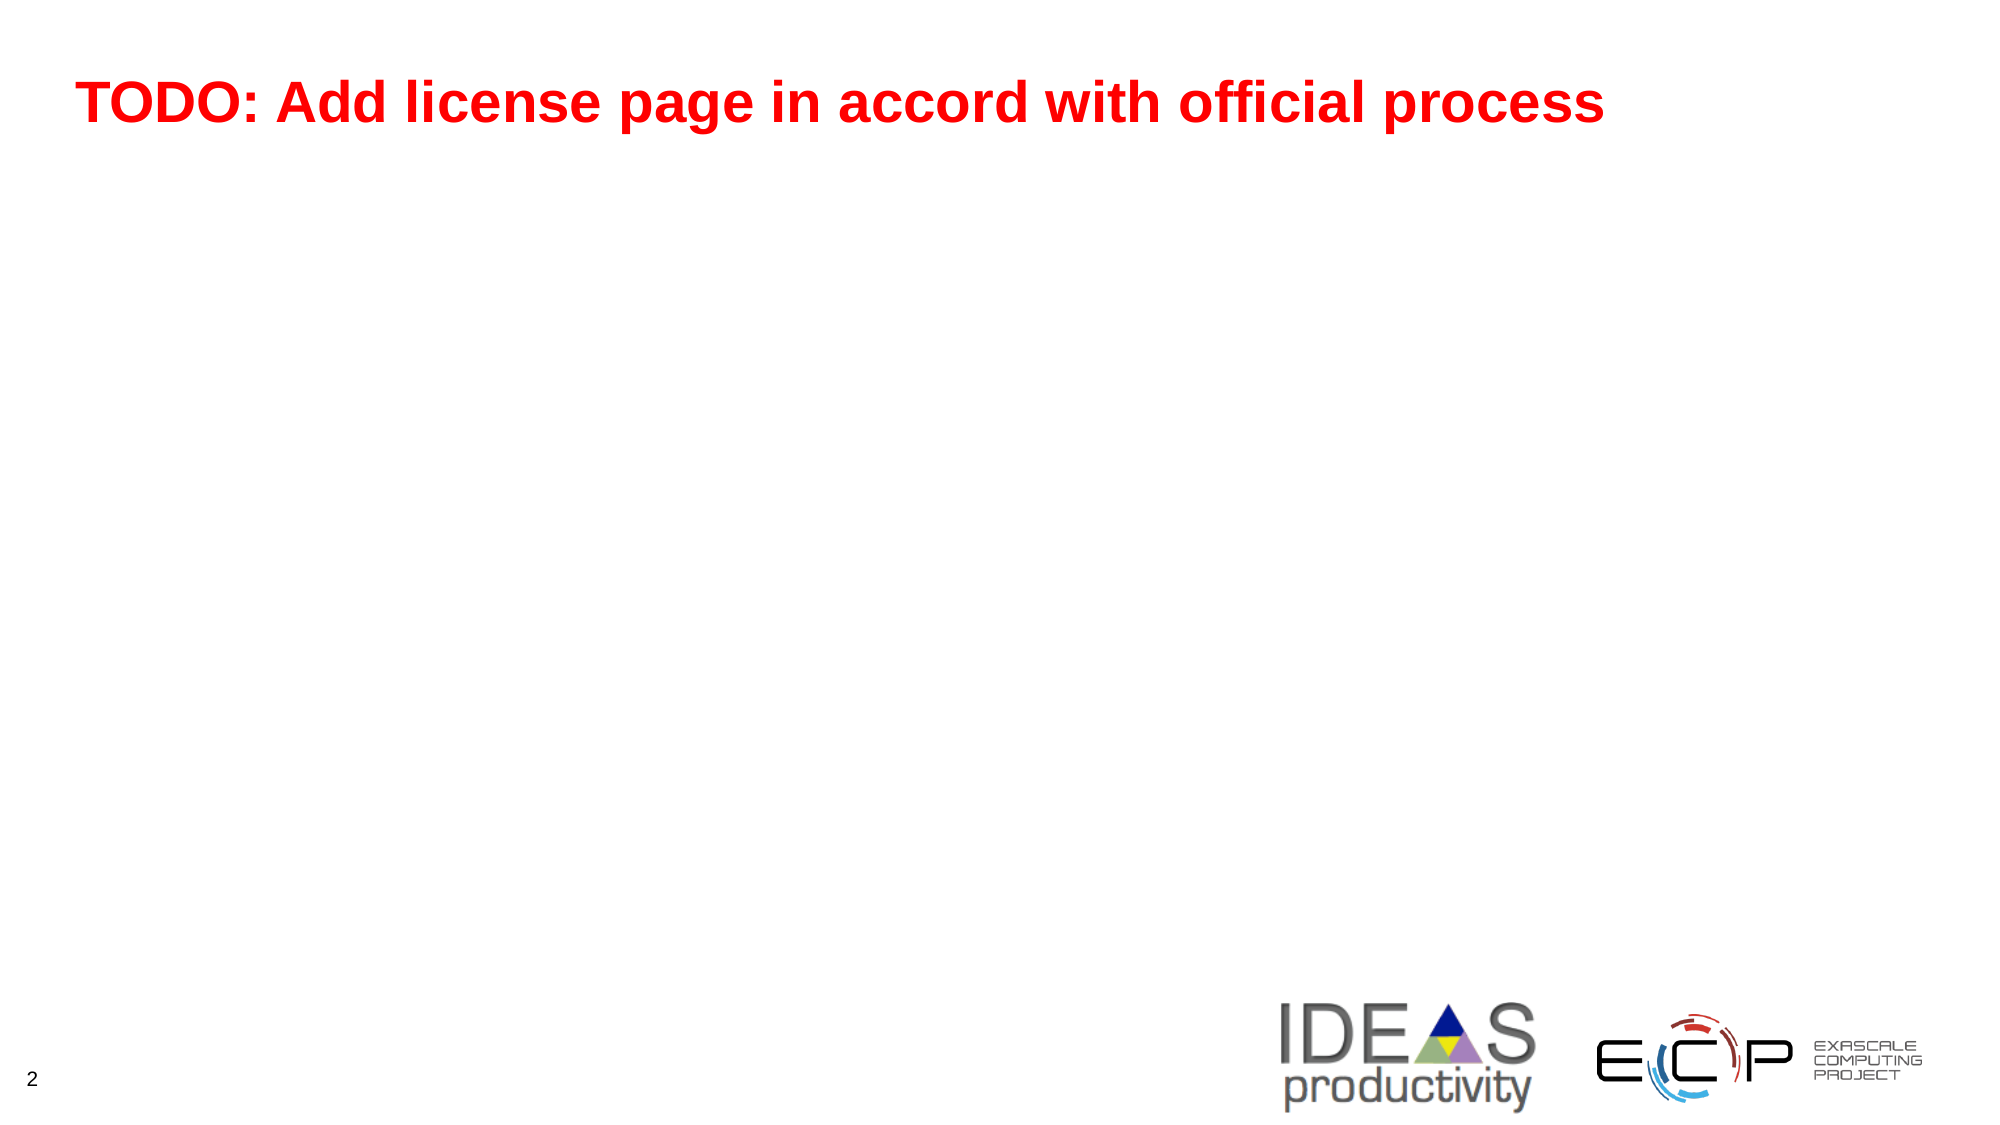

# TODO: Add license page in accord with official process